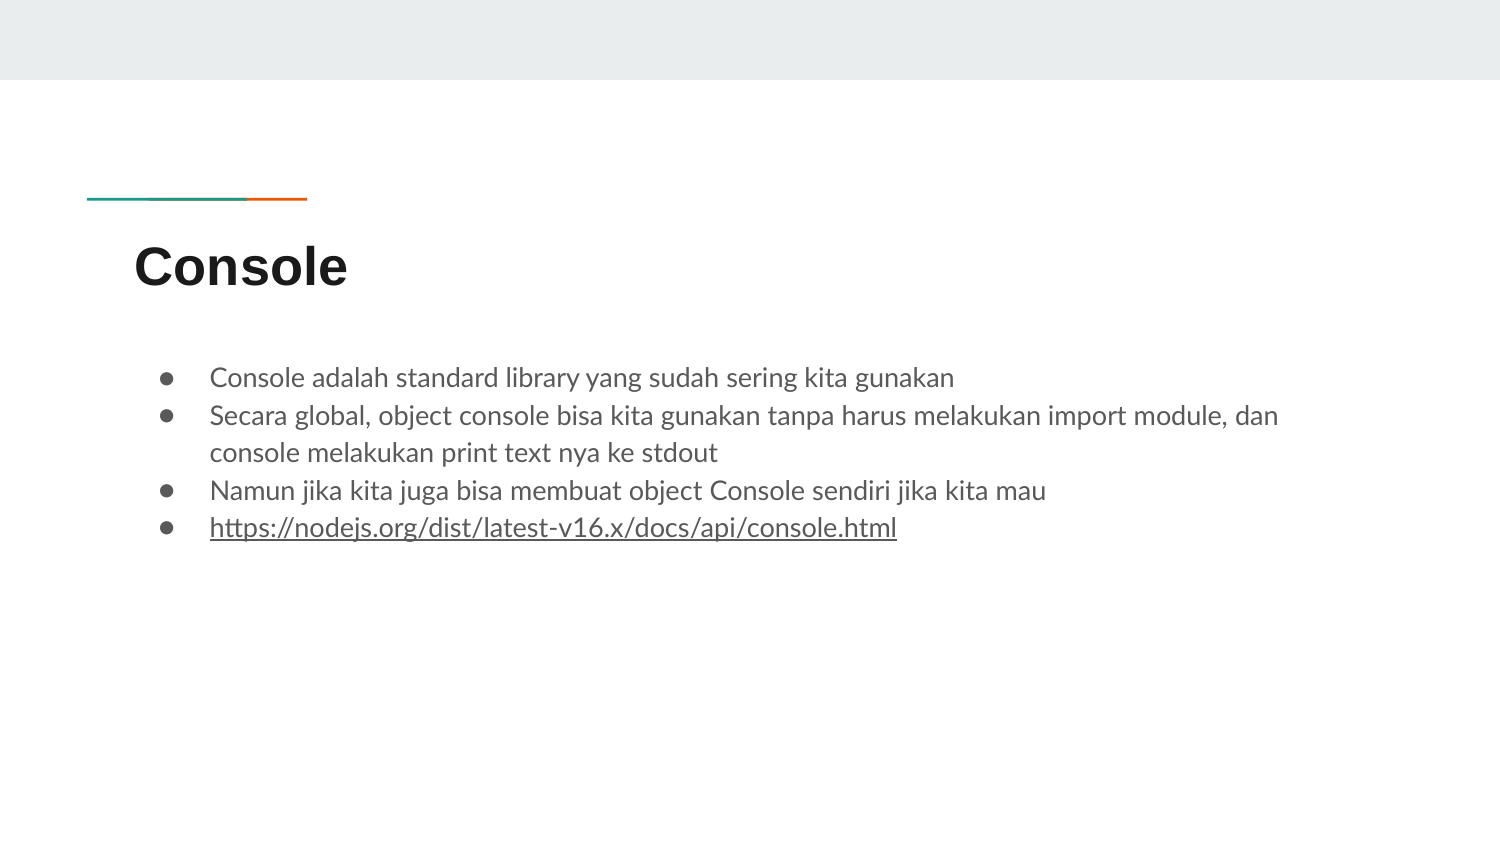

# Console
Console adalah standard library yang sudah sering kita gunakan
Secara global, object console bisa kita gunakan tanpa harus melakukan import module, dan console melakukan print text nya ke stdout
Namun jika kita juga bisa membuat object Console sendiri jika kita mau
https://nodejs.org/dist/latest-v16.x/docs/api/console.html